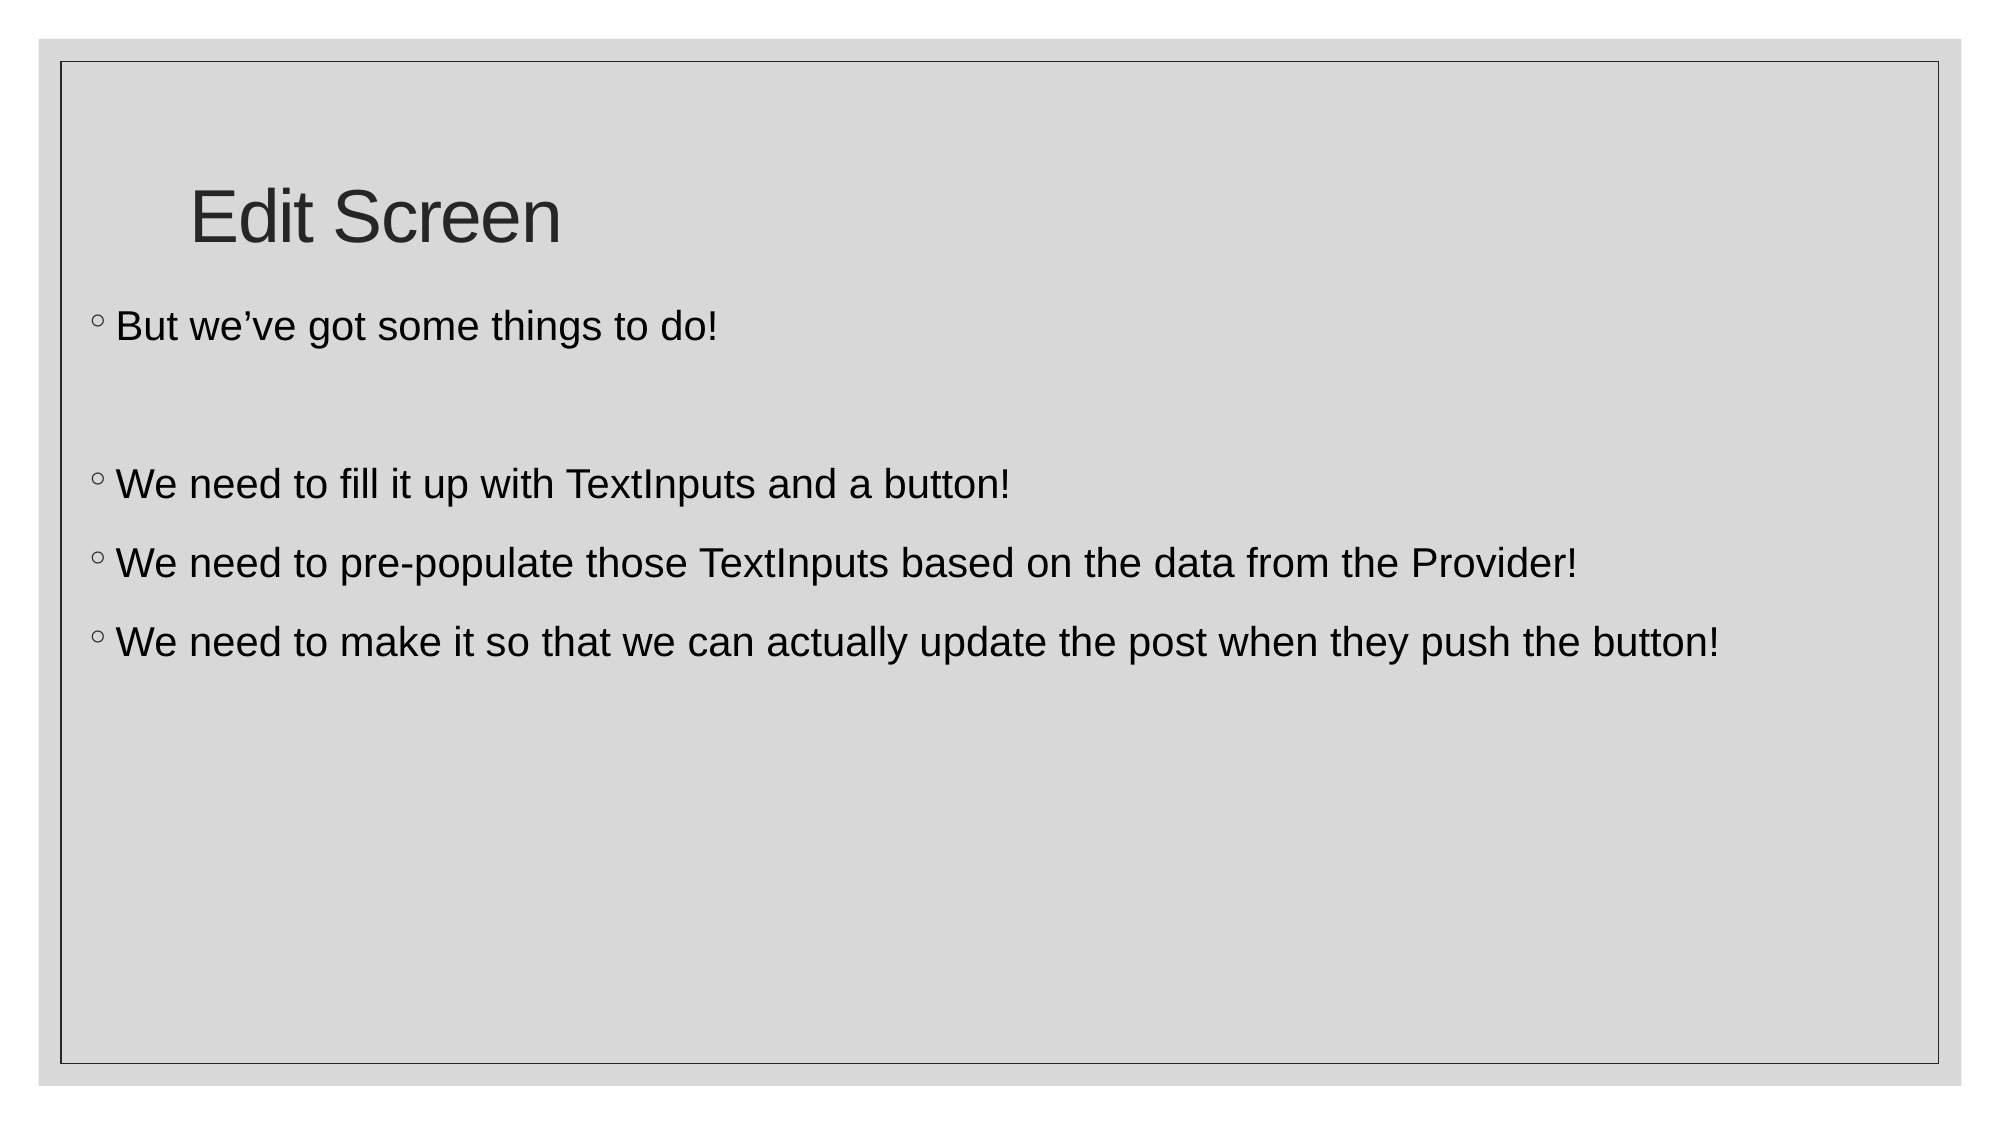

# Edit Screen
But we’ve got some things to do!

We need to fill it up with TextInputs and a button!
We need to pre-populate those TextInputs based on the data from the Provider!
We need to make it so that we can actually update the post when they push the button!